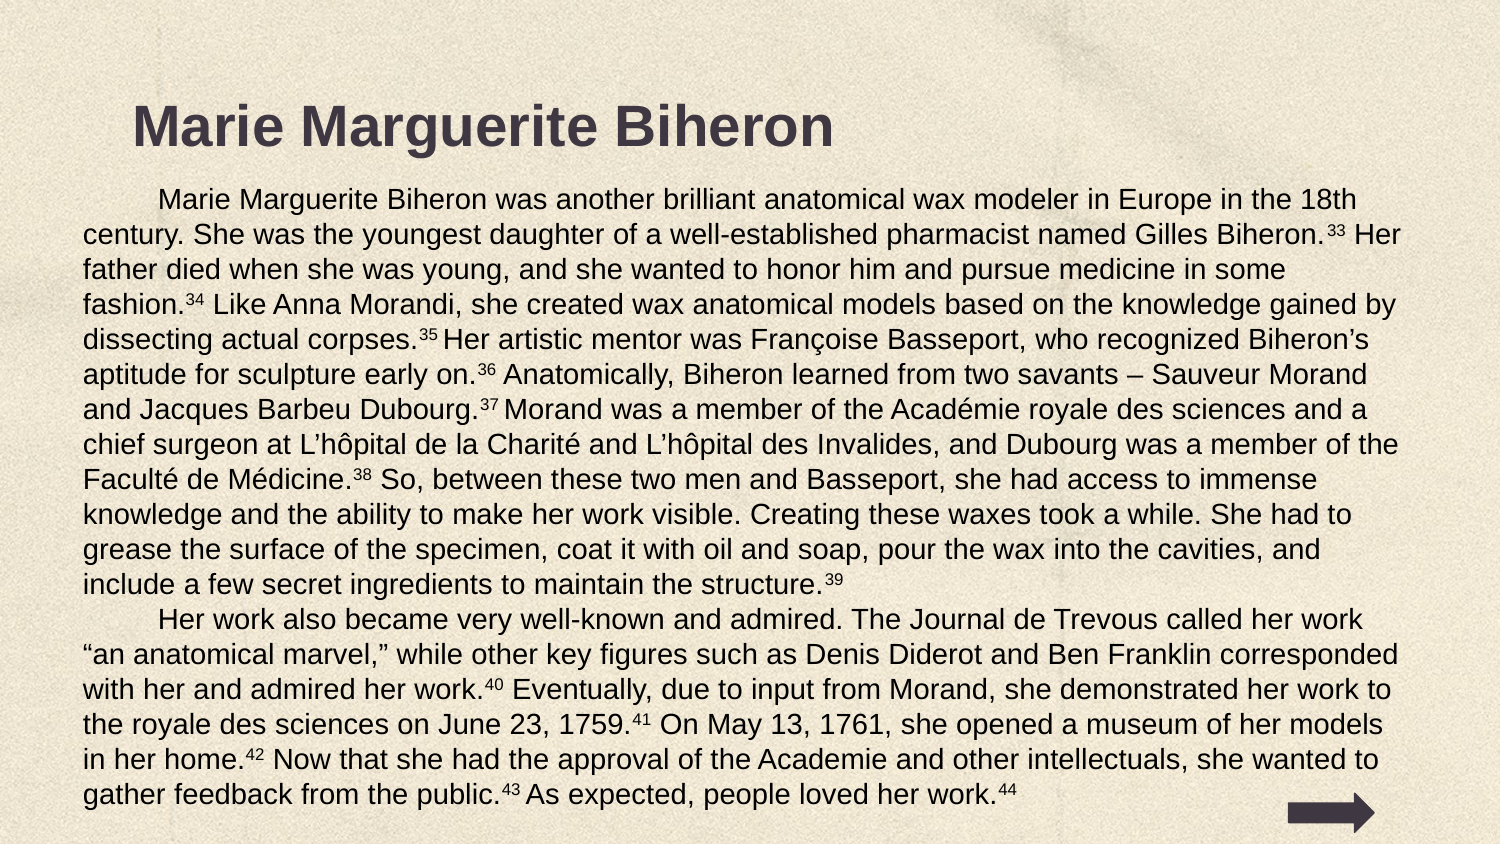

# Marie Marguerite Biheron
Marie Marguerite Biheron was another brilliant anatomical wax modeler in Europe in the 18th century. She was the youngest daughter of a well-established pharmacist named Gilles Biheron.33 Her father died when she was young, and she wanted to honor him and pursue medicine in some fashion.34 Like Anna Morandi, she created wax anatomical models based on the knowledge gained by dissecting actual corpses.35 Her artistic mentor was Françoise Basseport, who recognized Biheron’s aptitude for sculpture early on.36 Anatomically, Biheron learned from two savants – Sauveur Morand and Jacques Barbeu Dubourg.37 Morand was a member of the Académie royale des sciences and a chief surgeon at L’hôpital de la Charité and L’hôpital des Invalides, and Dubourg was a member of the Faculté de Médicine.38 So, between these two men and Basseport, she had access to immense knowledge and the ability to make her work visible. Creating these waxes took a while. She had to grease the surface of the specimen, coat it with oil and soap, pour the wax into the cavities, and include a few secret ingredients to maintain the structure.39
Her work also became very well-known and admired. The Journal de Trevous called her work “an anatomical marvel,” while other key figures such as Denis Diderot and Ben Franklin corresponded with her and admired her work.40 Eventually, due to input from Morand, she demonstrated her work to the royale des sciences on June 23, 1759.41 On May 13, 1761, she opened a museum of her models in her home.42 Now that she had the approval of the Academie and other intellectuals, she wanted to gather feedback from the public.43 As expected, people loved her work.44